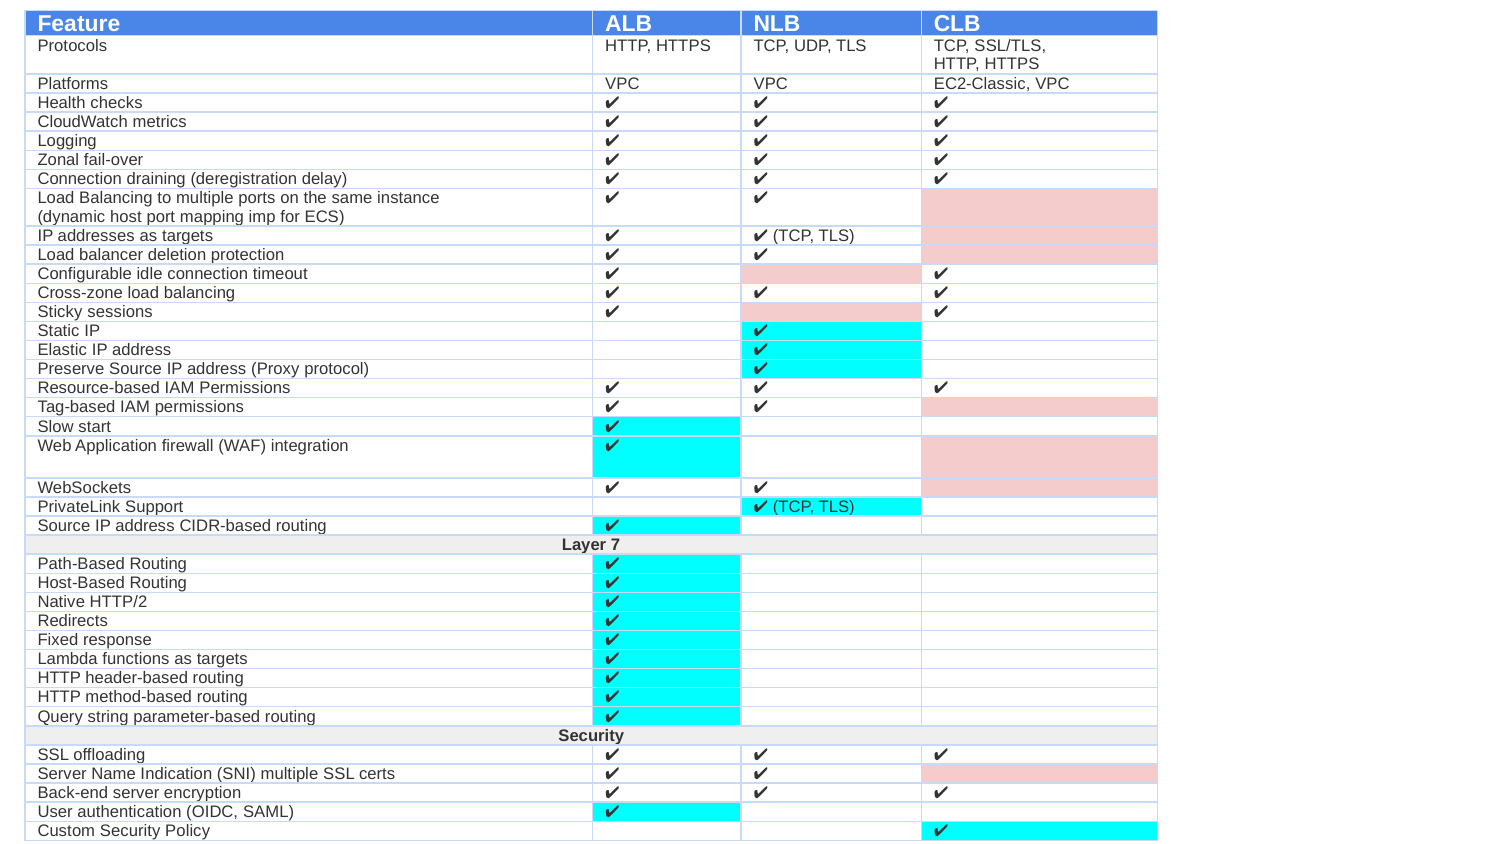

| Feature | ALB | NLB | CLB |
| --- | --- | --- | --- |
| Protocols | HTTP, HTTPS | TCP, UDP, TLS | TCP, SSL/TLS, HTTP, HTTPS |
| Platforms | VPC | VPC | EC2-Classic, VPC |
| Health checks | ✔ | ✔ | ✔ |
| CloudWatch metrics | ✔ | ✔ | ✔ |
| Logging | ✔ | ✔ | ✔ |
| Zonal fail-over | ✔ | ✔ | ✔ |
| Connection draining (deregistration delay) | ✔ | ✔ | ✔ |
| Load Balancing to multiple ports on the same instance (dynamic host port mapping imp for ECS) | ✔ | ✔ |  |
| IP addresses as targets | ✔ | ✔ (TCP, TLS) |  |
| Load balancer deletion protection | ✔ | ✔ |  |
| Configurable idle connection timeout | ✔ |  | ✔ |
| Cross-zone load balancing | ✔ | ✔ | ✔ |
| Sticky sessions | ✔ |  | ✔ |
| Static IP |  | ✔ |  |
| Elastic IP address |  | ✔ |  |
| Preserve Source IP address (Proxy protocol) |  | ✔ |  |
| Resource-based IAM Permissions | ✔ | ✔ | ✔ |
| Tag-based IAM permissions | ✔ | ✔ |  |
| Slow start | ✔ |  |  |
| Web Application firewall (WAF) integration | ✔ |  |  |
| WebSockets | ✔ | ✔ |  |
| PrivateLink Support |  | ✔ (TCP, TLS) |  |
| Source IP address CIDR-based routing | ✔ |  |  |
| Layer 7 |  |  |  |
| Path-Based Routing | ✔ |  |  |
| Host-Based Routing | ✔ |  |  |
| Native HTTP/2 | ✔ |  |  |
| Redirects | ✔ |  |  |
| Fixed response | ✔ |  |  |
| Lambda functions as targets | ✔ |  |  |
| HTTP header-based routing | ✔ |  |  |
| HTTP method-based routing | ✔ |  |  |
| Query string parameter-based routing | ✔ |  |  |
| Security |  |  |  |
| SSL offloading | ✔ | ✔ | ✔ |
| Server Name Indication (SNI) multiple SSL certs | ✔ | ✔ |  |
| Back-end server encryption | ✔ | ✔ | ✔ |
| User authentication (OIDC, SAML) | ✔ |  |  |
| Custom Security Policy |  |  | ✔ |